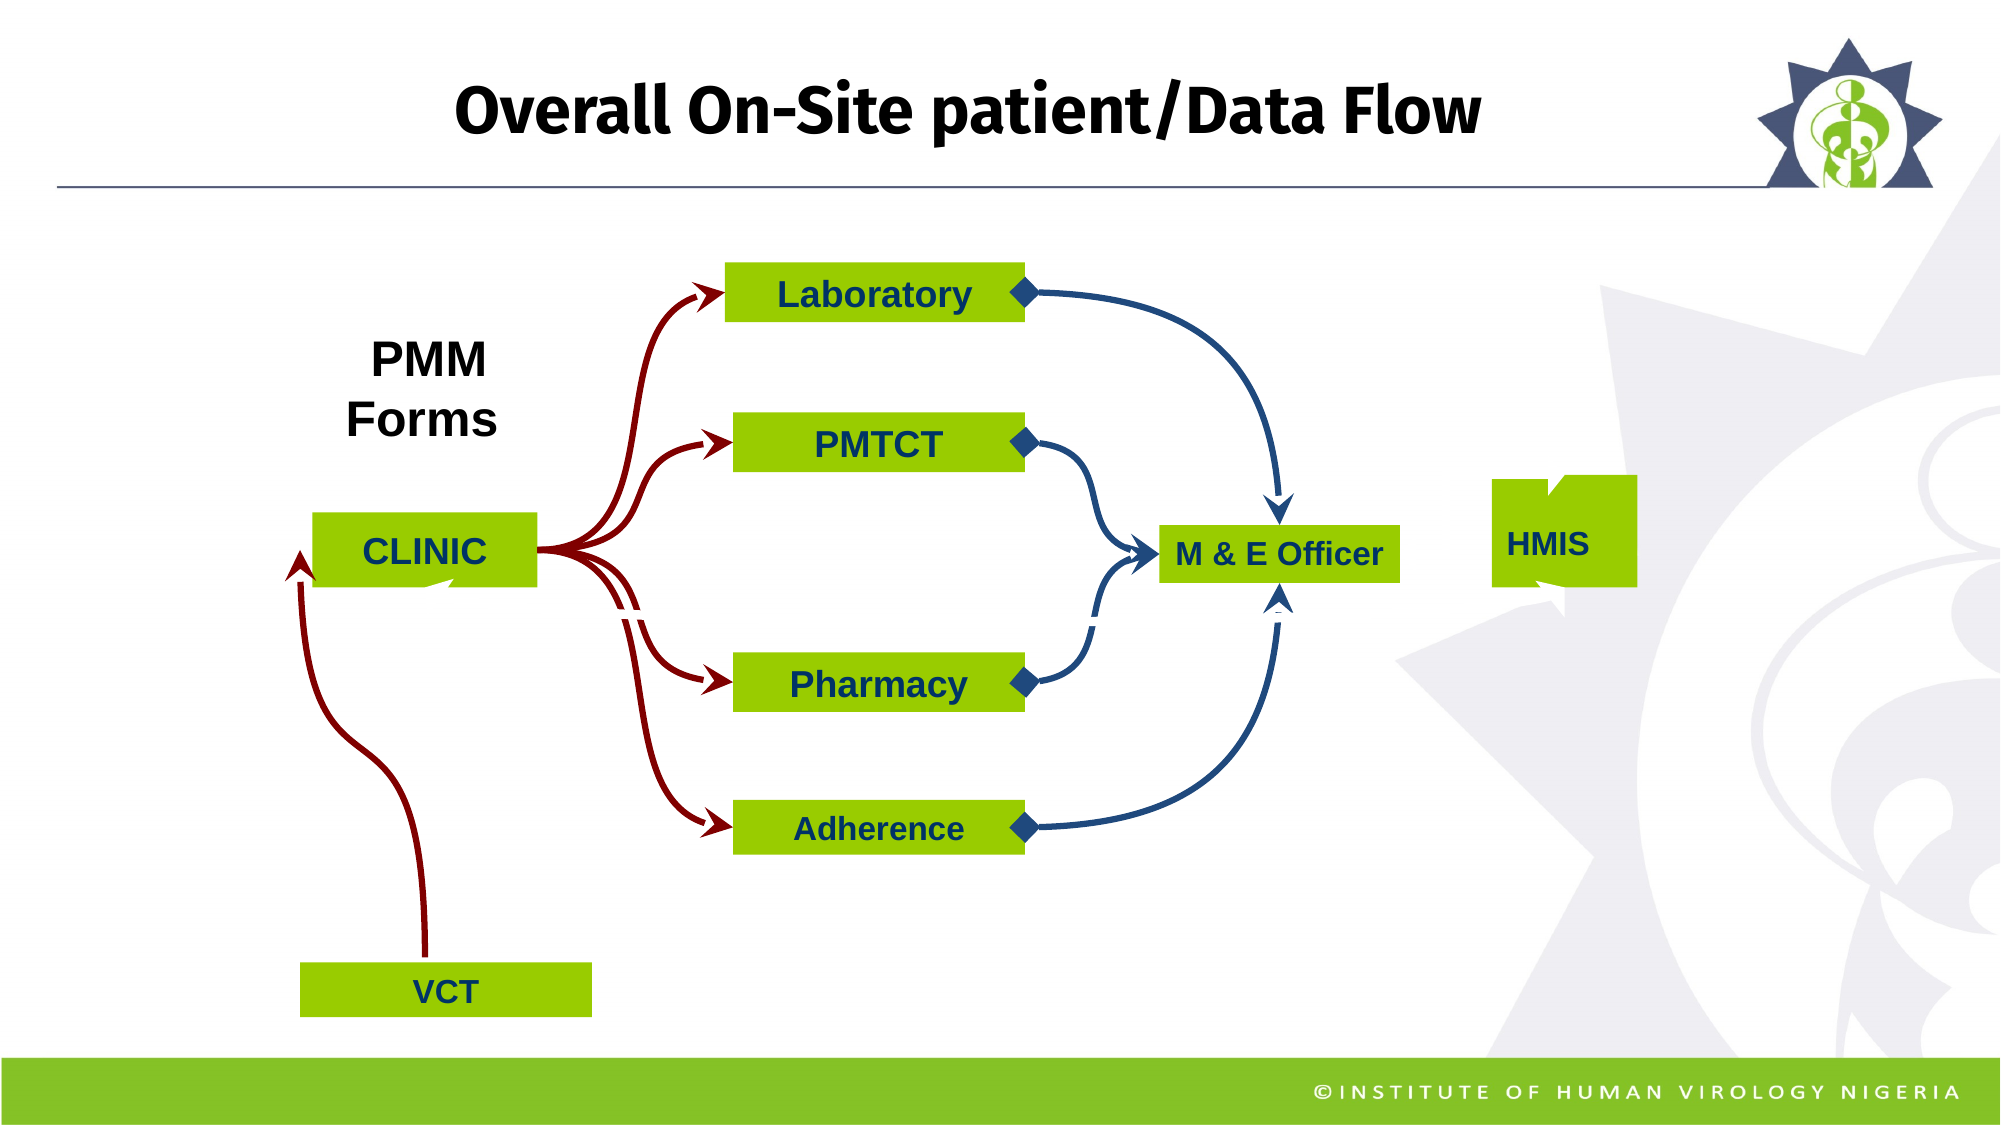

# Overall On-Site patient/Data Flow
Laboratory
PMM Forms
PMTCT

HMIS

CLINIC
M & E Officer
Pharmacy
Adherence
VCT